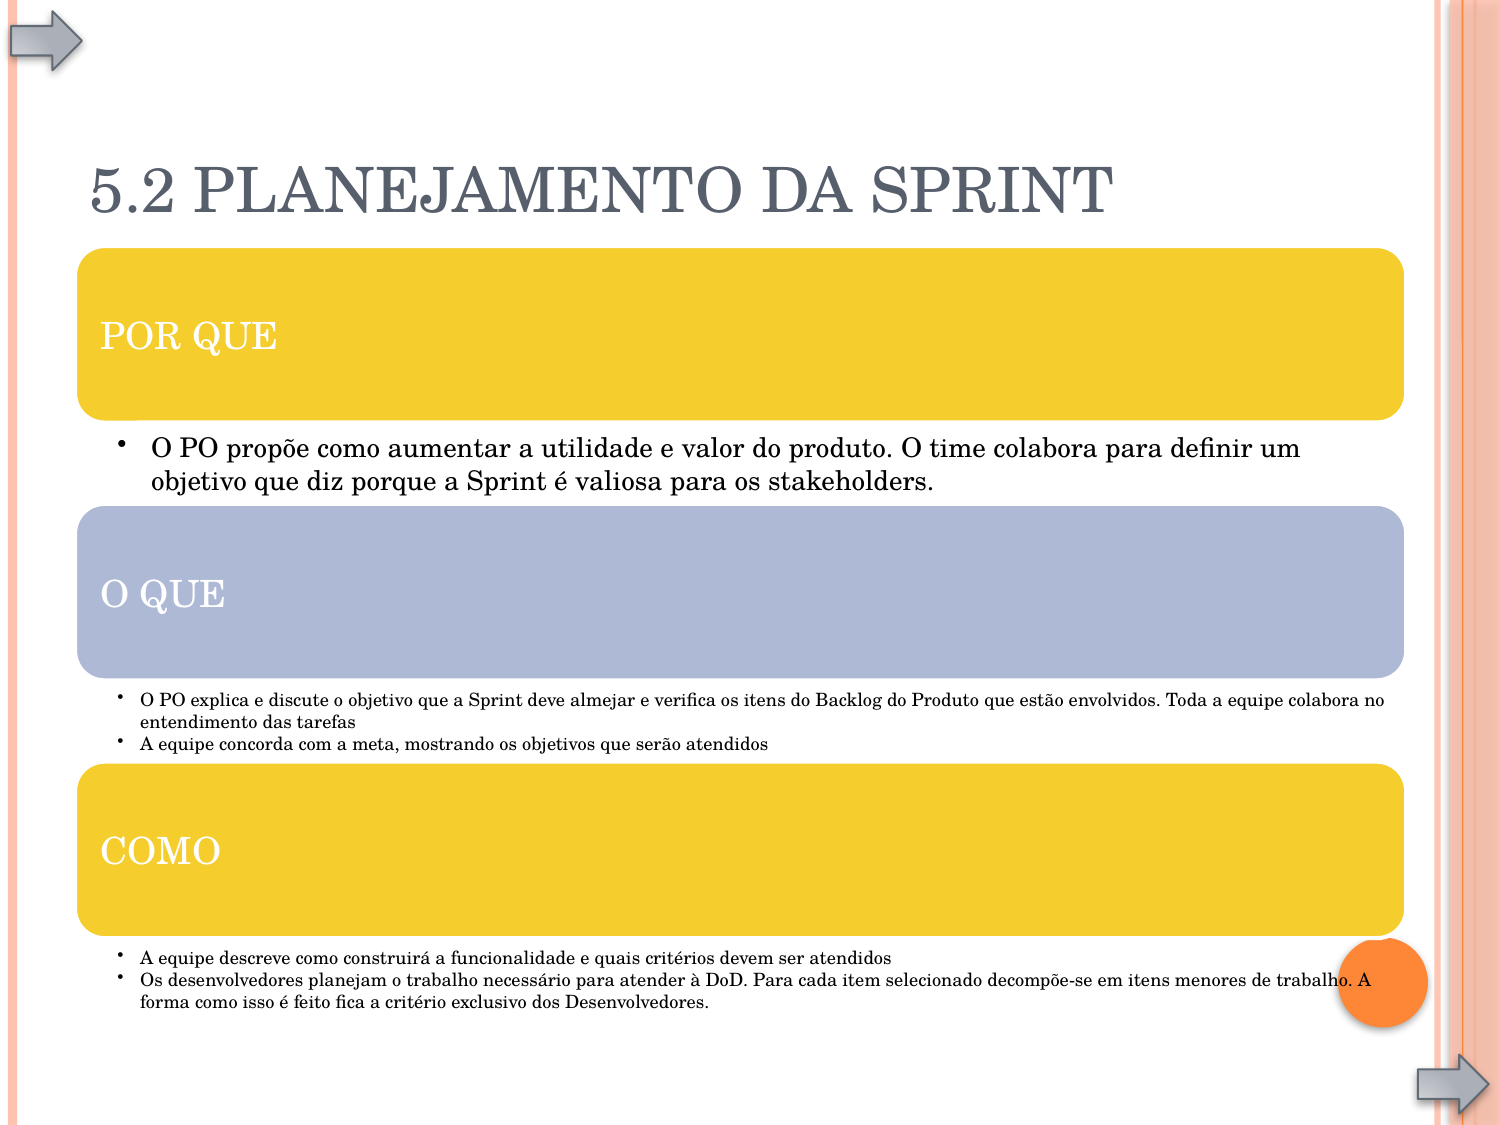

# 5.2 Planejamento da Sprint
POR QUE
O PO propõe como aumentar a utilidade e valor do produto. O time colabora para definir um objetivo que diz porque a Sprint é valiosa para os stakeholders.
O QUE
O PO explica e discute o objetivo que a Sprint deve almejar e verifica os itens do Backlog do Produto que estão envolvidos. Toda a equipe colabora no entendimento das tarefas
COMO
A equipe descreve como construirá a funcionalidade e quais critérios devem ser atendidos
Os desenvolvedores planejam o trabalho necessário para atender à DoD. Para cada item selecionado decompõe-se em itens menores de trabalho. A forma como isso é feito fica a critério exclusivo dos Desenvolvedores.
A equipe concorda com a meta, mostrando os objetivos que serão atendidos